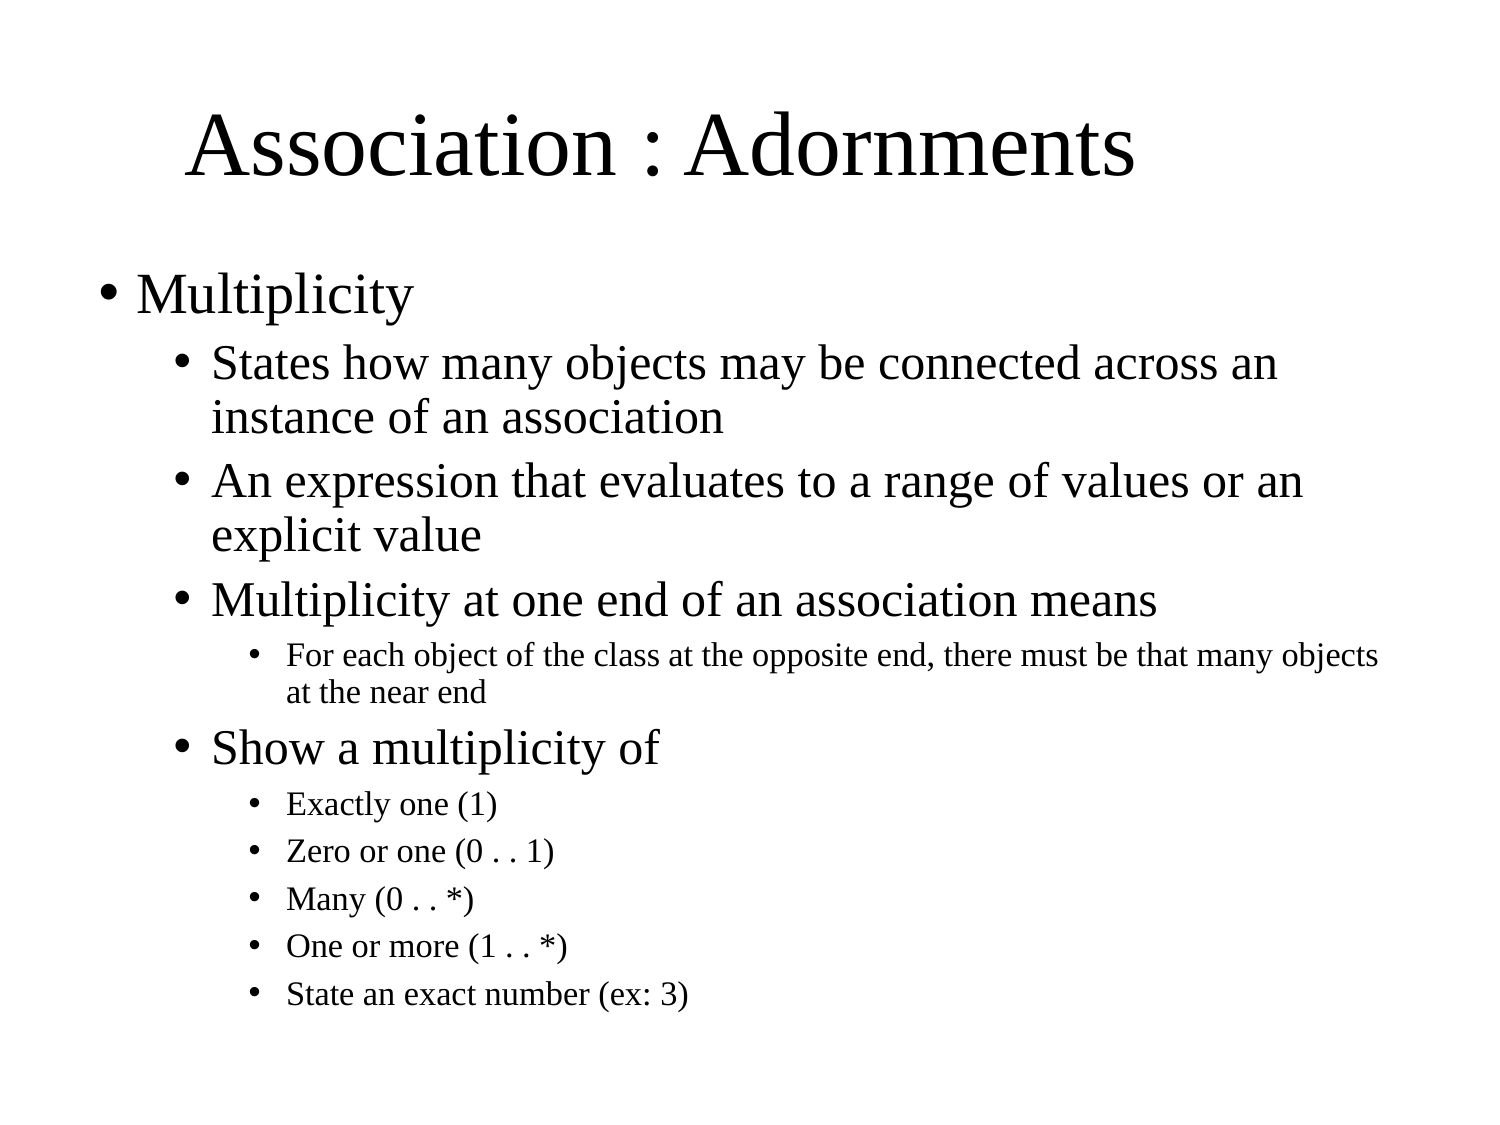

# Association : Adornments
Multiplicity
States how many objects may be connected across an instance of an association
An expression that evaluates to a range of values or an explicit value
Multiplicity at one end of an association means
For each object of the class at the opposite end, there must be that many objects at the near end
Show a multiplicity of
Exactly one (1)
Zero or one (0 . . 1)
Many (0 . . *)
One or more (1 . . *)
State an exact number (ex: 3)